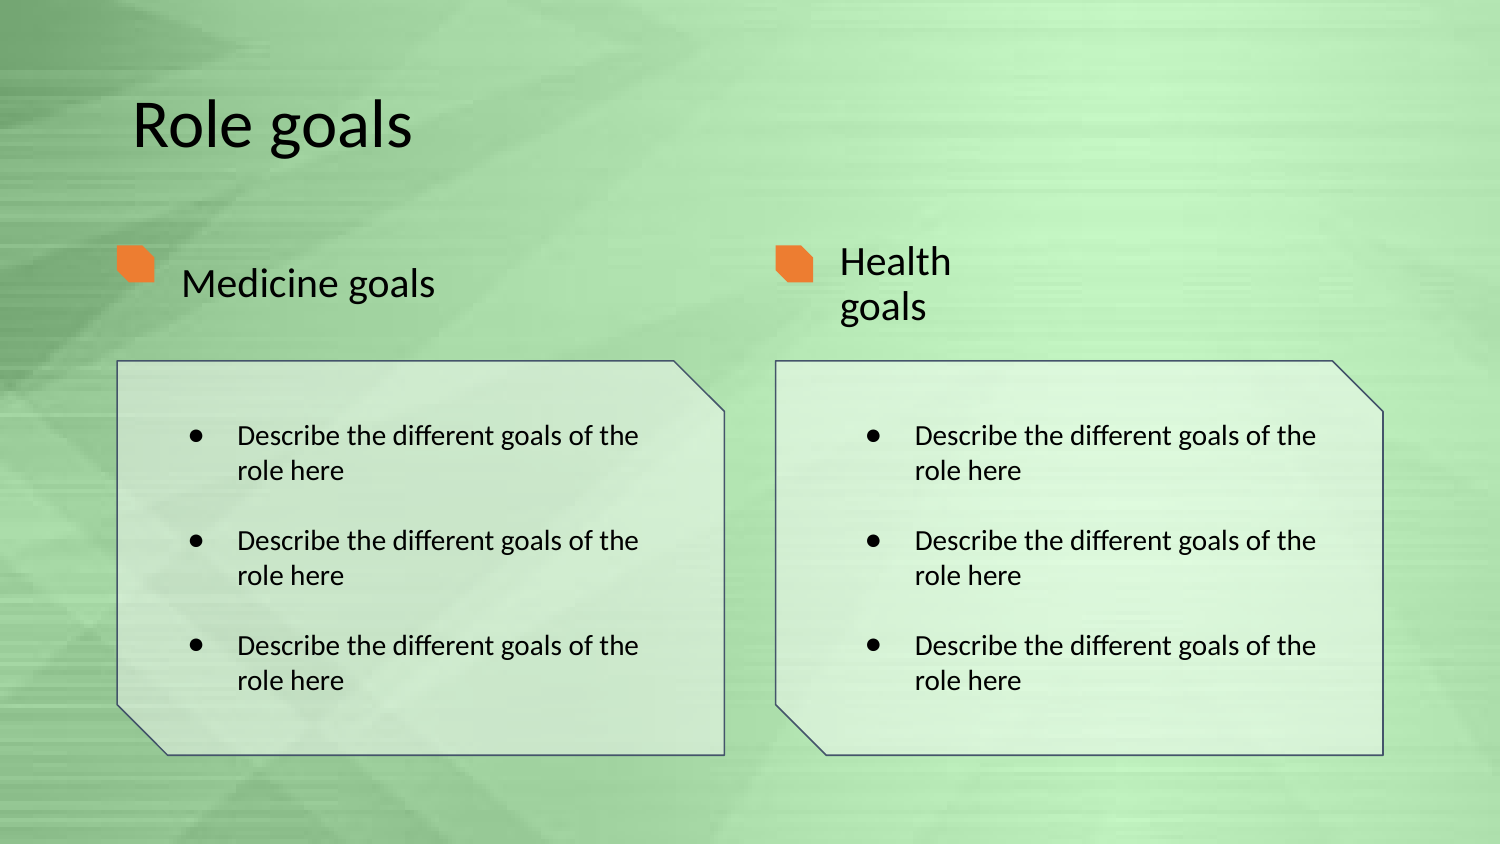

# Role goals
Medicine goals
Health
goals

Describe the different goals of the role here

Describe the different goals of the role here

Describe the different goals of the role here
Describe the different goals of the role here

Describe the different goals of the role here

Describe the different goals of the role here